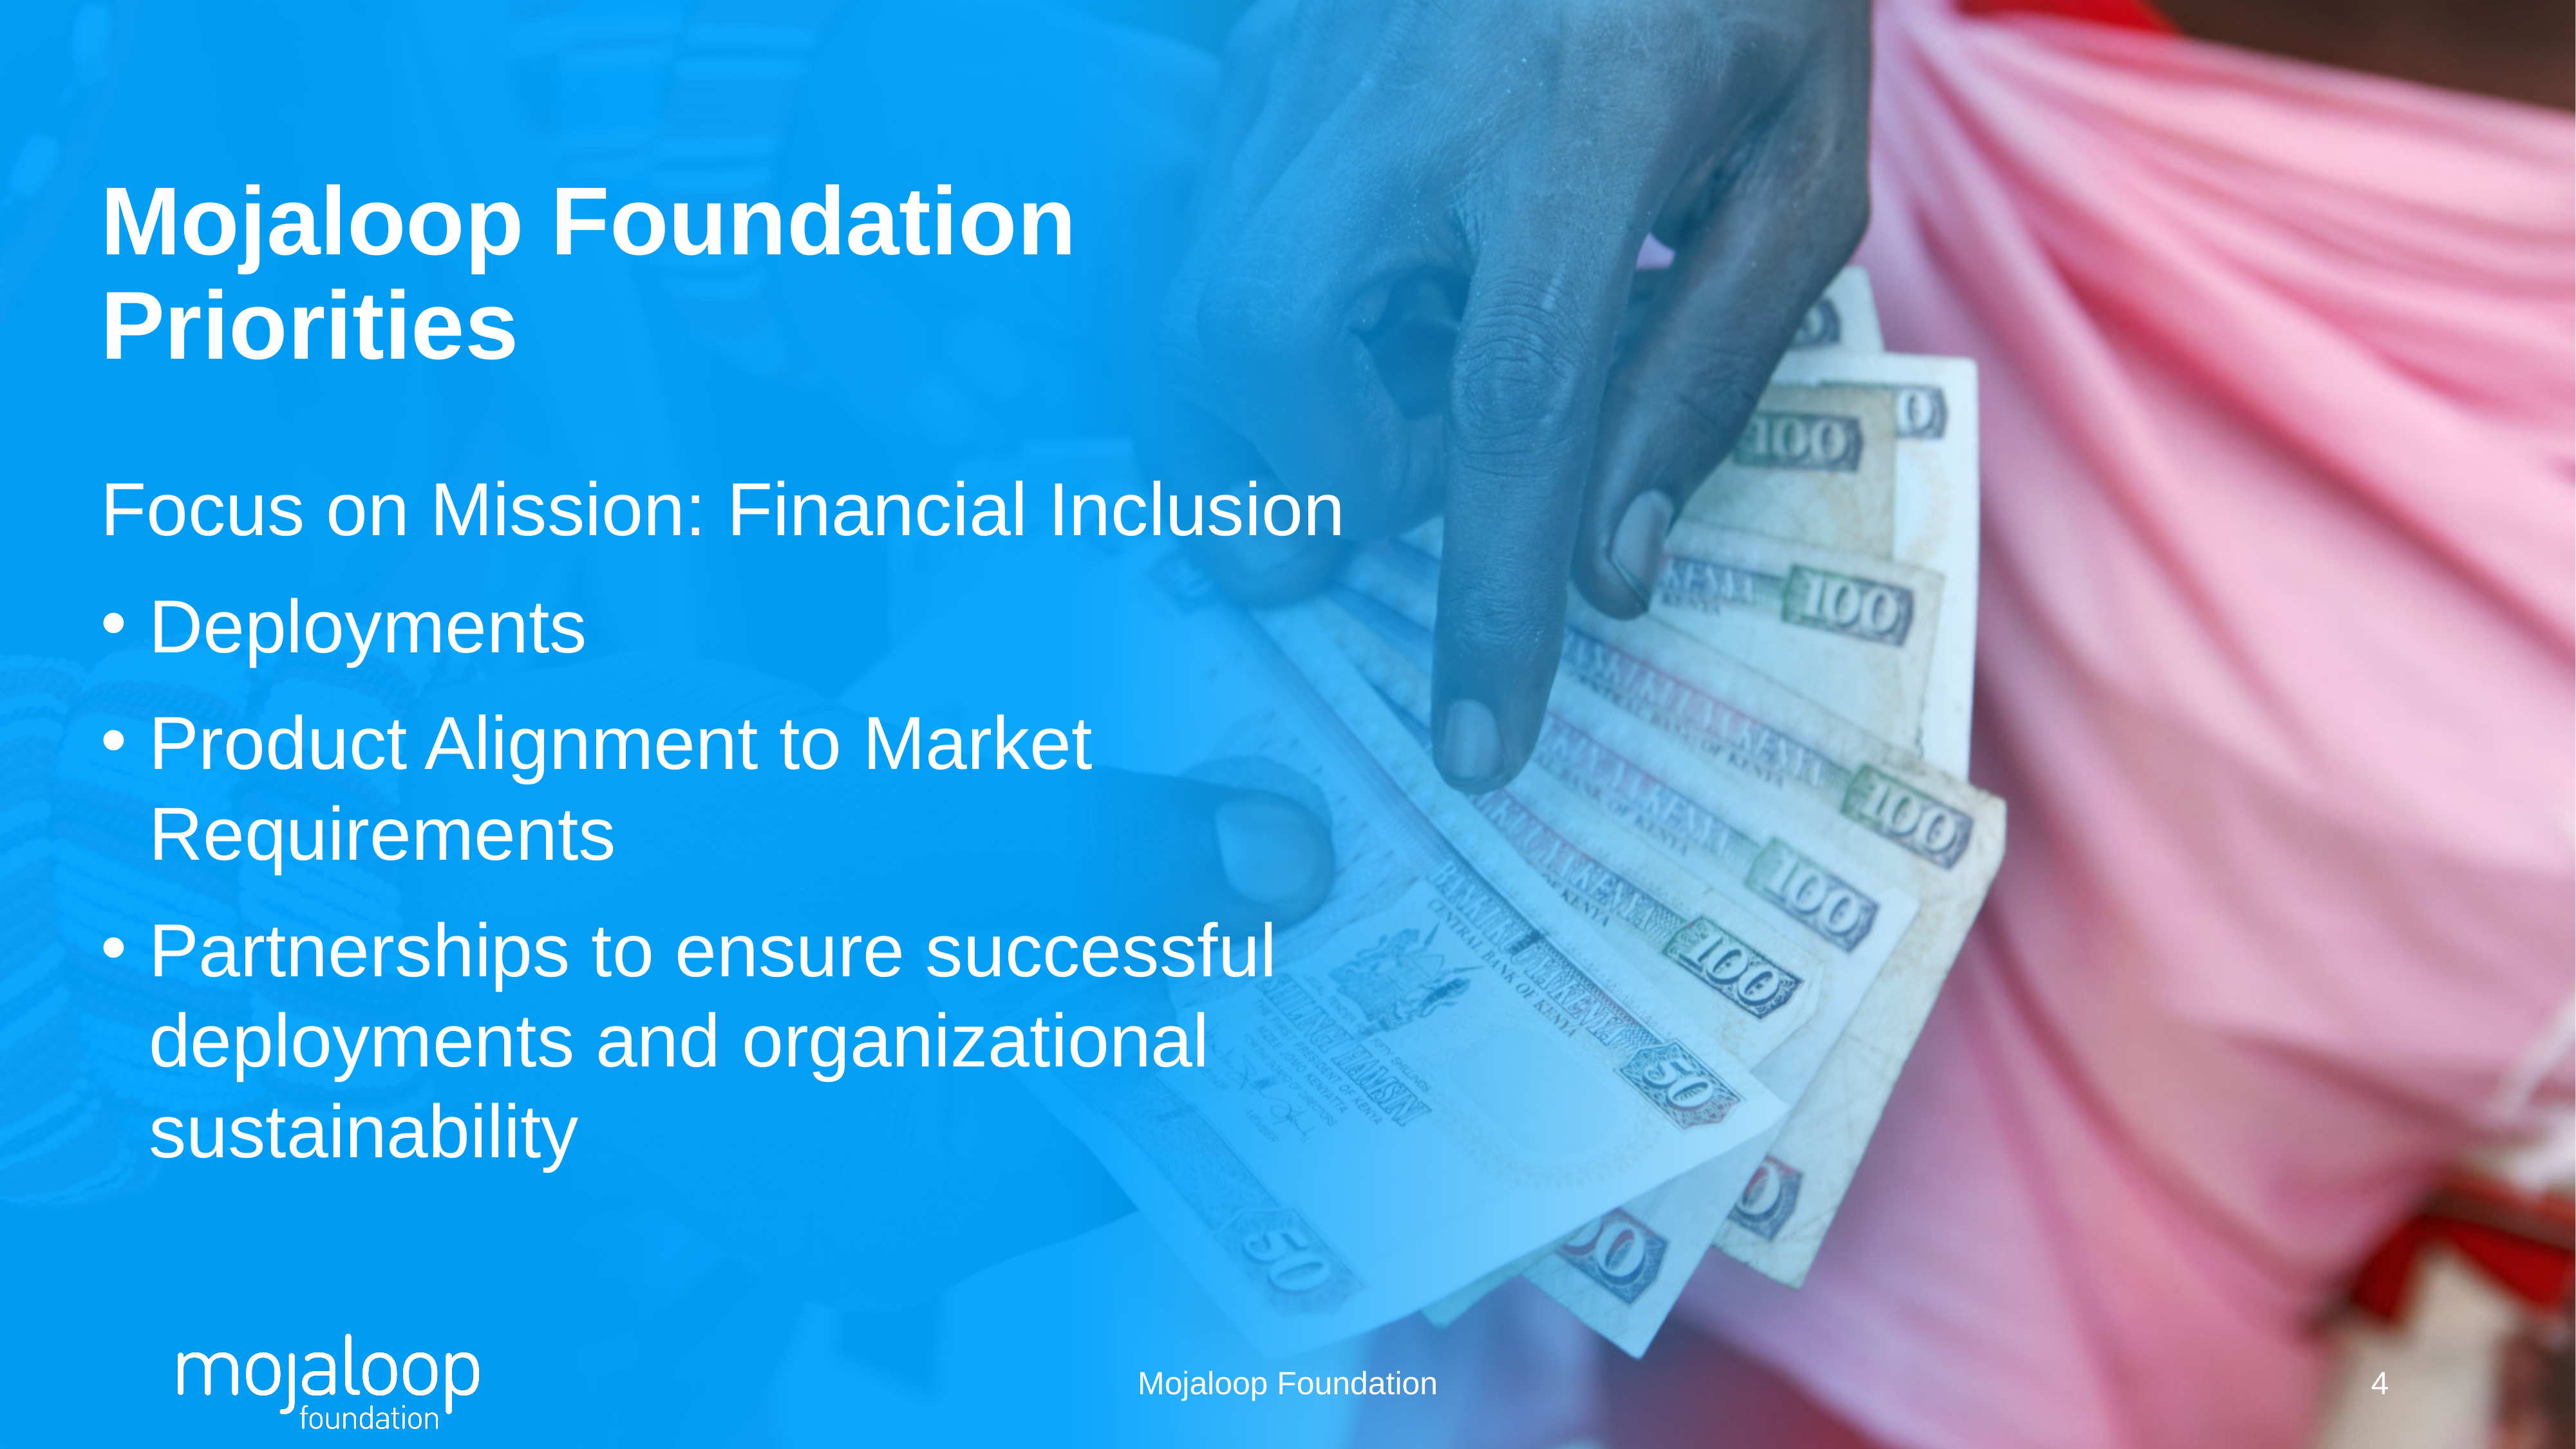

# Mojaloop Foundation Priorities
Focus on Mission: Financial Inclusion
Deployments
Product Alignment to Market Requirements
Partnerships to ensure successful deployments and organizational sustainability

Mojaloop Foundation
4